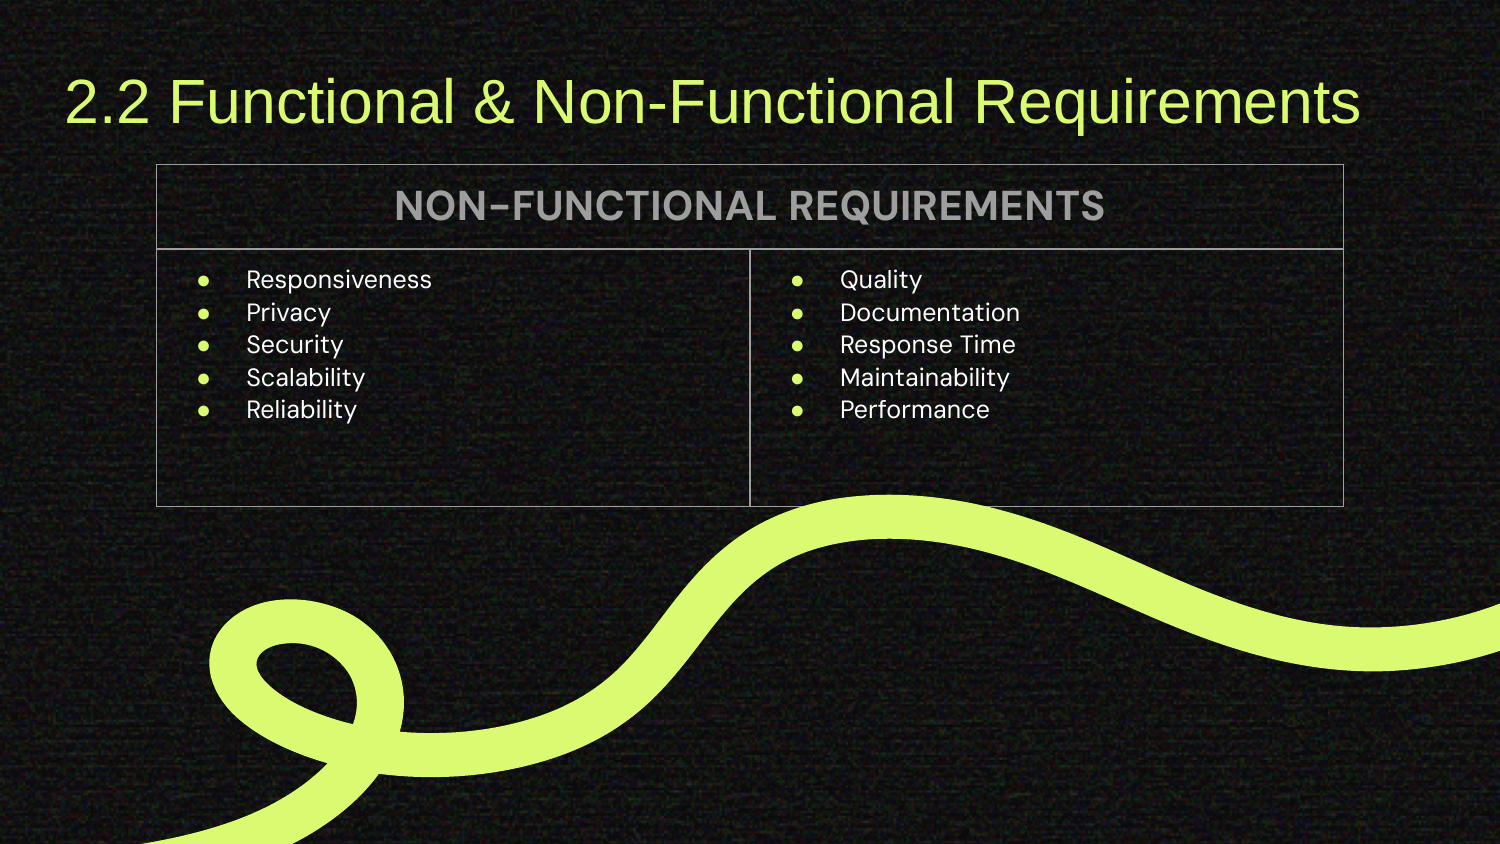

# 2.2 Functional & Non-Functional Requirements

| NON-FUNCTIONAL REQUIREMENTS |  |
| --- | --- |
| Responsiveness Privacy Security Scalability Reliability | Quality Documentation Response Time Maintainability Performance |